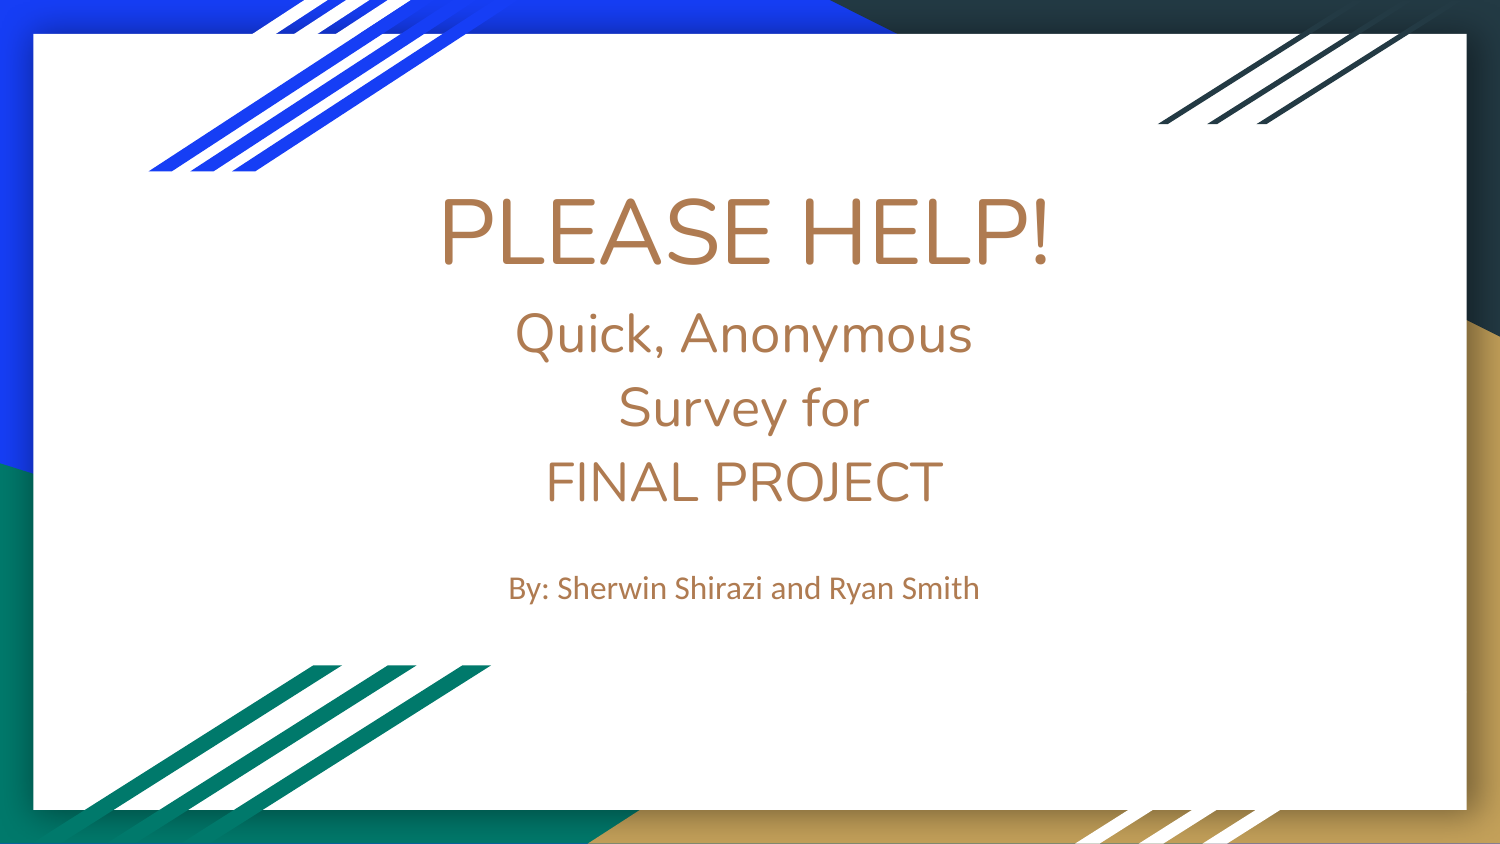

# PLEASE HELP!
Quick, Anonymous
Survey for
FINAL PROJECT
By: Sherwin Shirazi and Ryan Smith